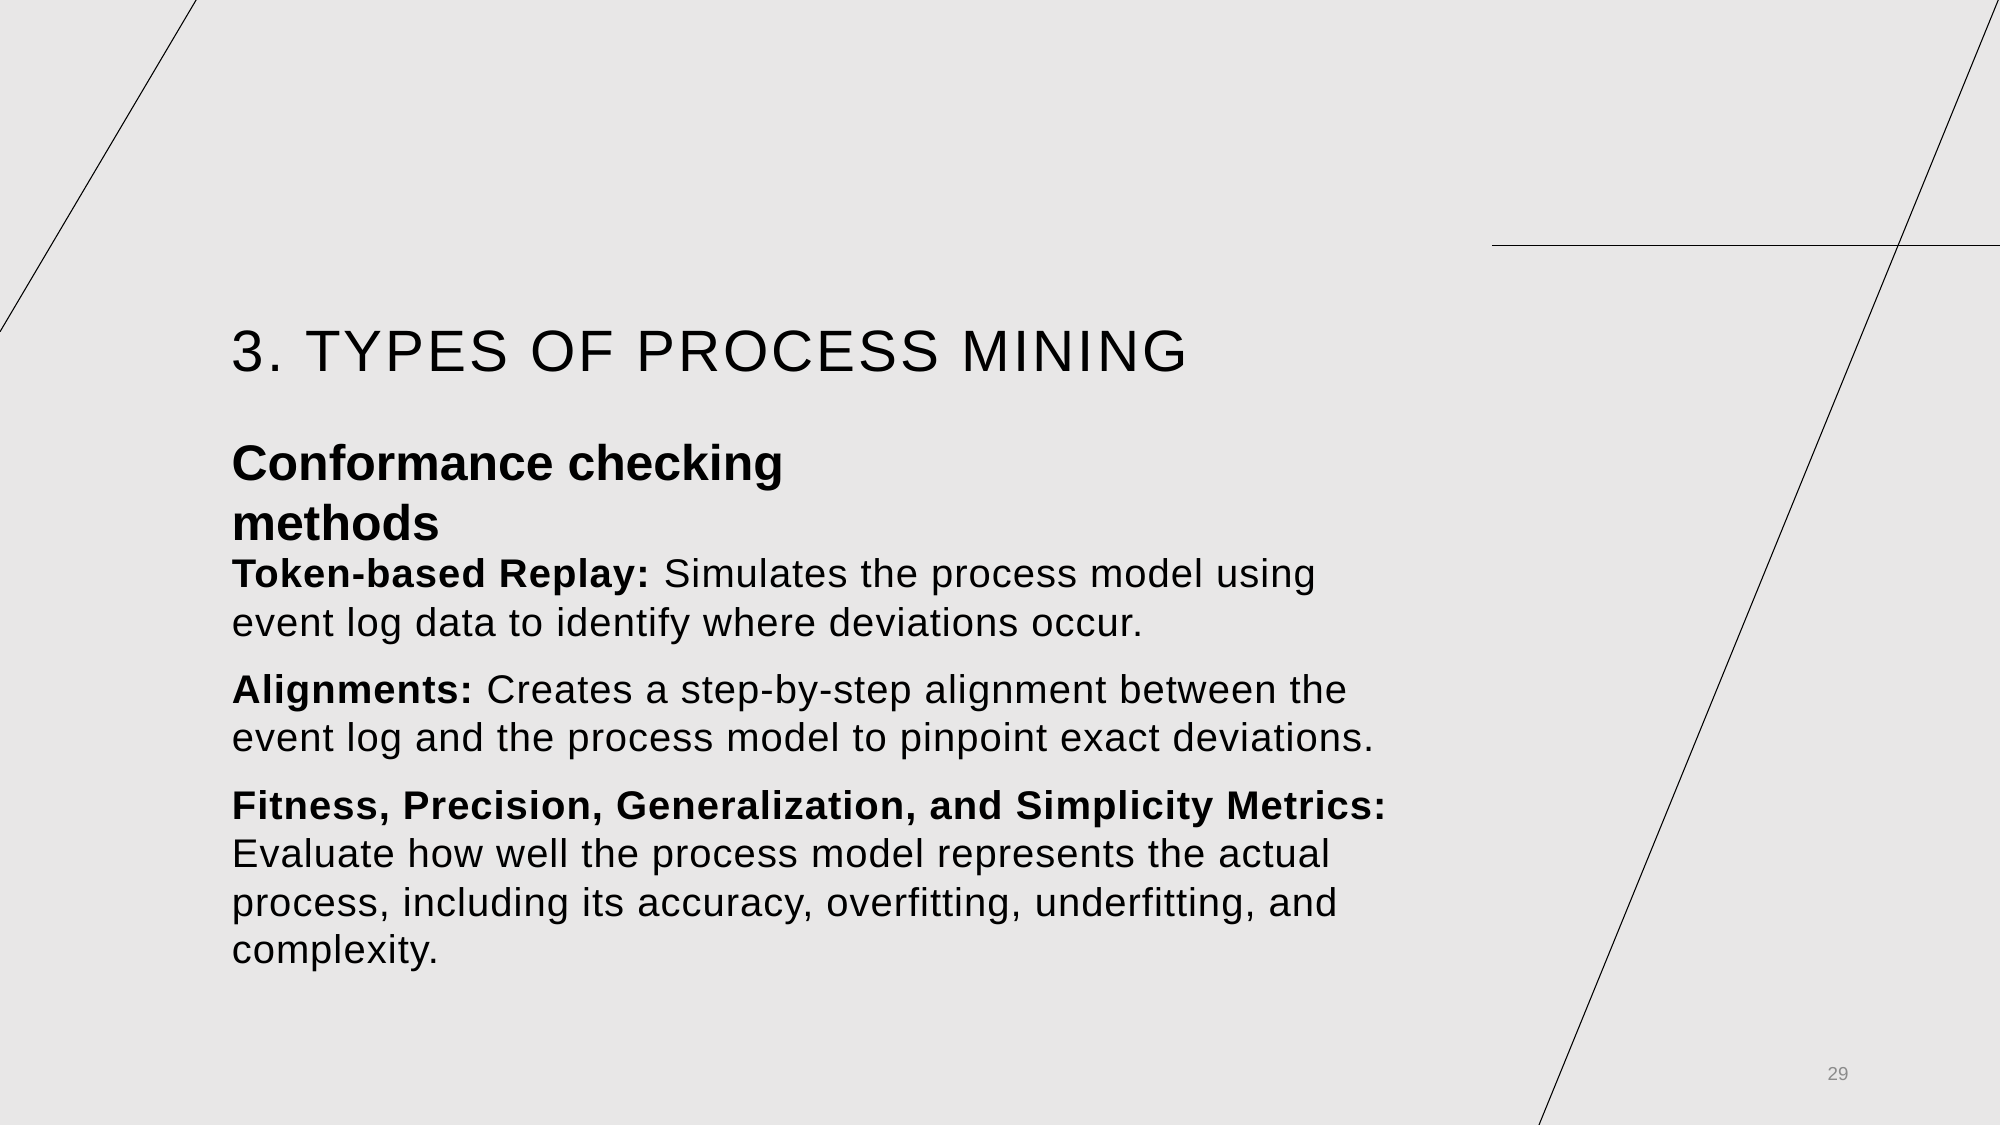

# 3. TYPES OF PROCESS Mining
Conformance checking methods
Token-based Replay: Simulates the process model using event log data to identify where deviations occur.
Alignments: Creates a step-by-step alignment between the event log and the process model to pinpoint exact deviations.
Fitness, Precision, Generalization, and Simplicity Metrics: Evaluate how well the process model represents the actual process, including its accuracy, overfitting, underfitting, and complexity.
29